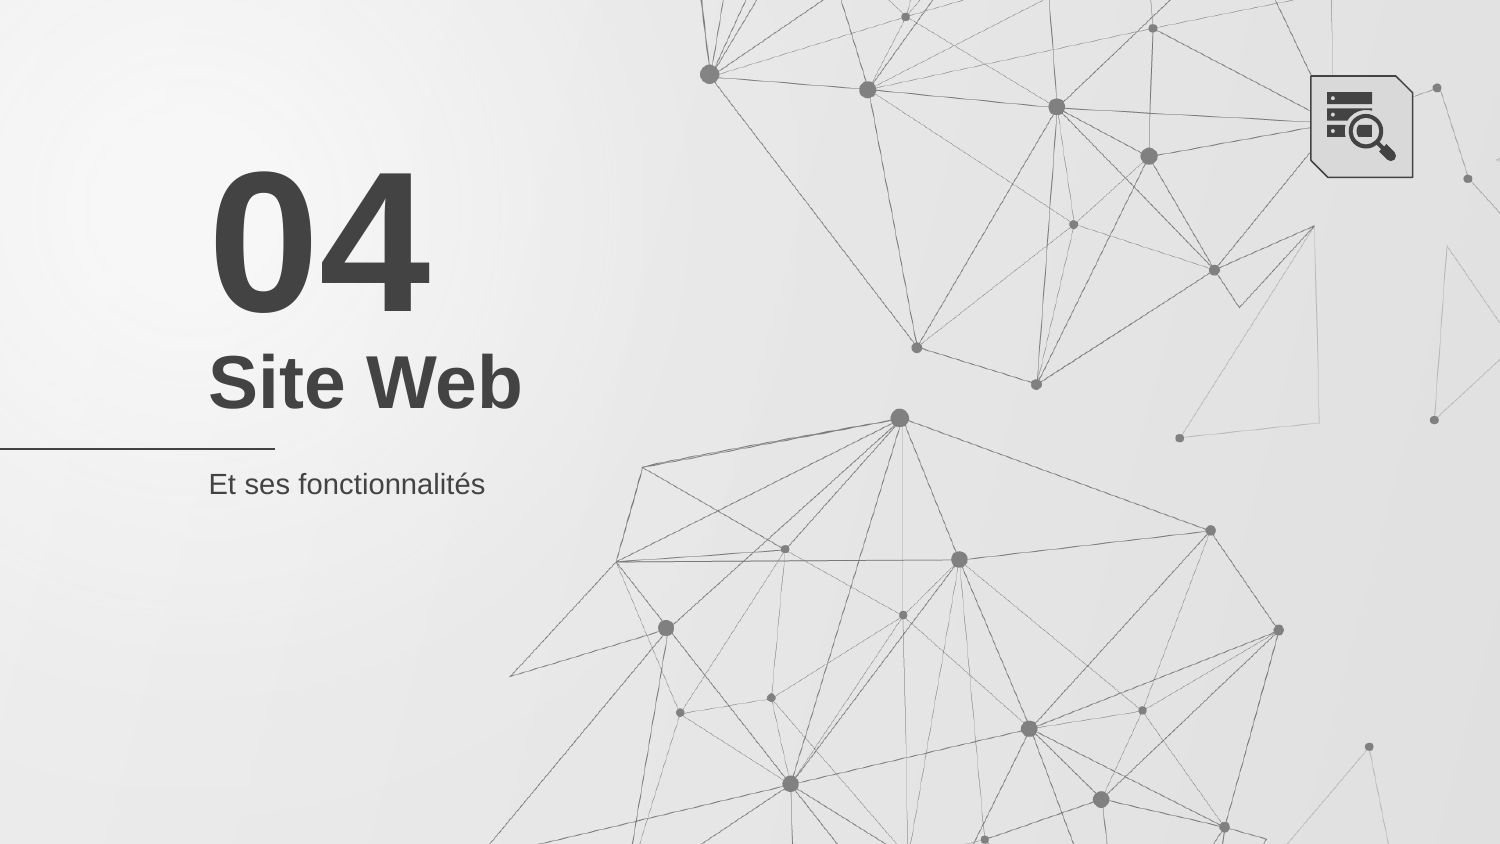

04
# Site Web
Et ses fonctionnalités